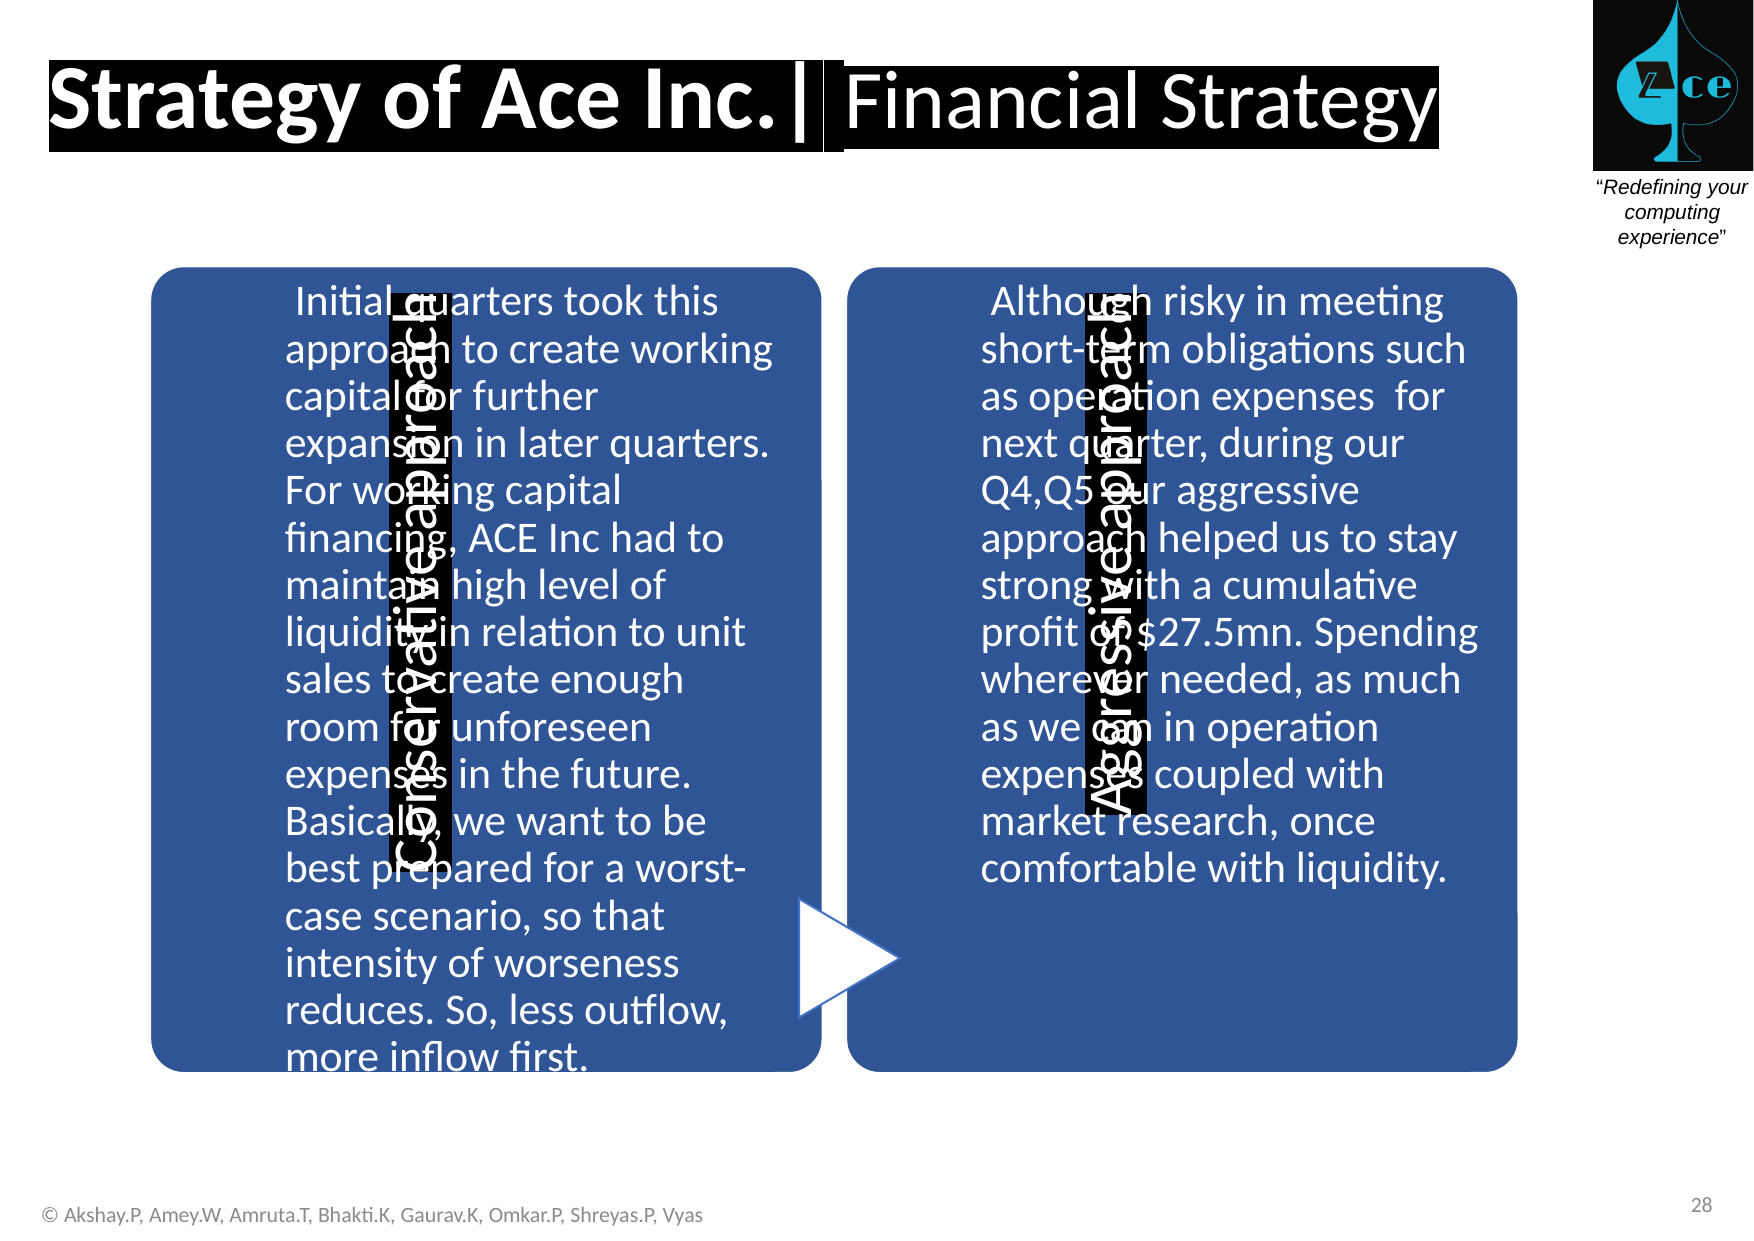

# Strategy of Ace Inc.| Financial Strategy
Conservative approach
 Initial quarters took this approach to create working capital for further expansion in later quarters. For working capital financing, ACE Inc had to maintain high level of liquidity in relation to unit sales to create enough room for unforeseen expenses in the future. Basically, we want to be best prepared for a worst-case scenario, so that intensity of worseness reduces. So, less outflow, more inflow first.
Aggressive approach
 Although risky in meeting short-term obligations such as operation expenses  for next quarter, during our Q4,Q5 our aggressive approach helped us to stay strong with a cumulative profit of $27.5mn. Spending wherever needed, as much as we can in operation expenses coupled with market research, once comfortable with liquidity.
28
© Akshay.P, Amey.W, Amruta.T, Bhakti.K, Gaurav.K, Omkar.P, Shreyas.P, Vyas